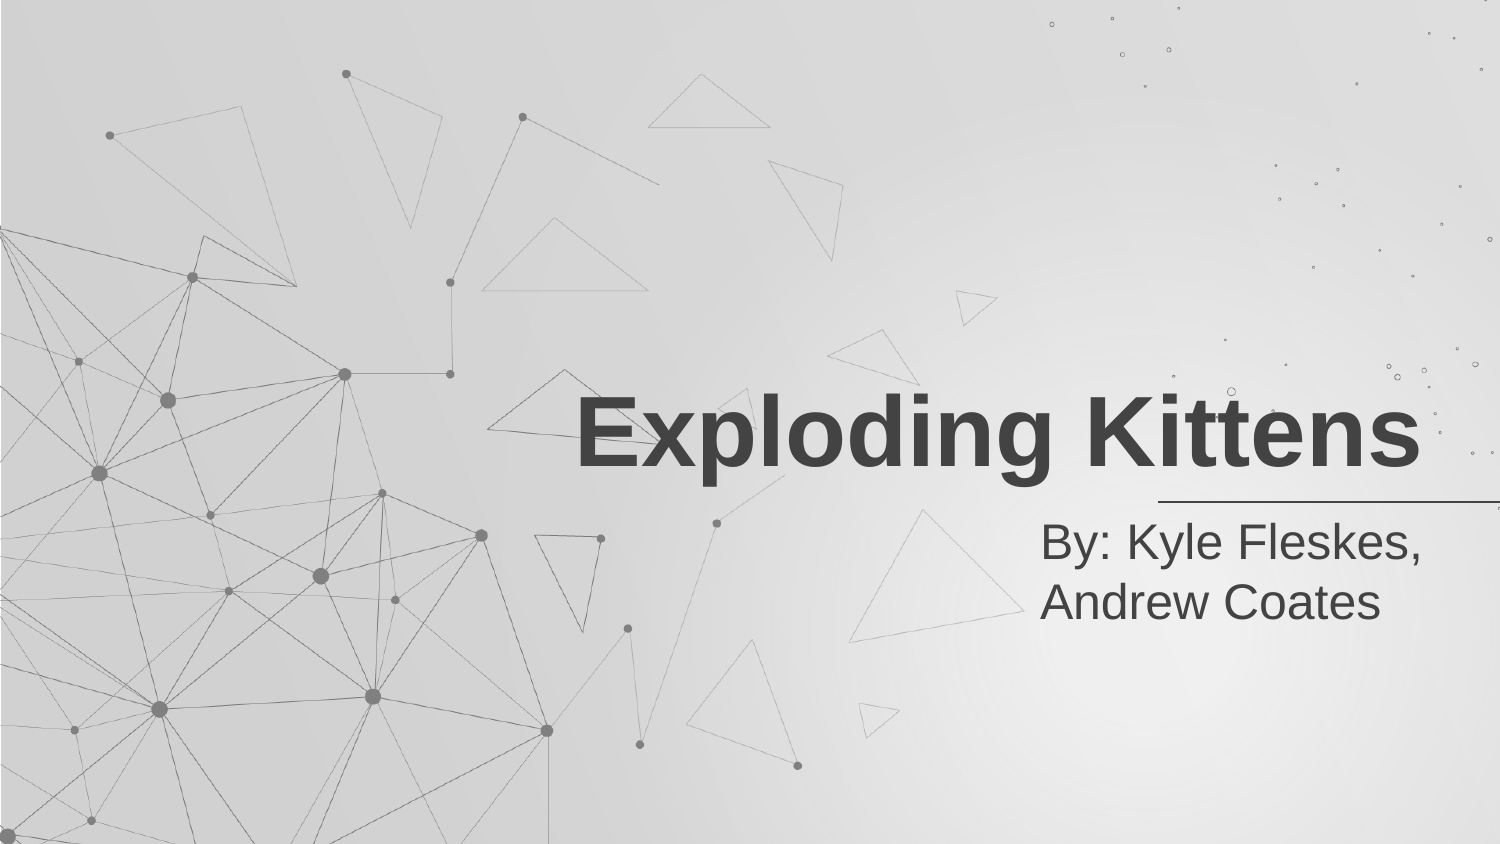

# Exploding Kittens
By: Kyle Fleskes,
Andrew Coates